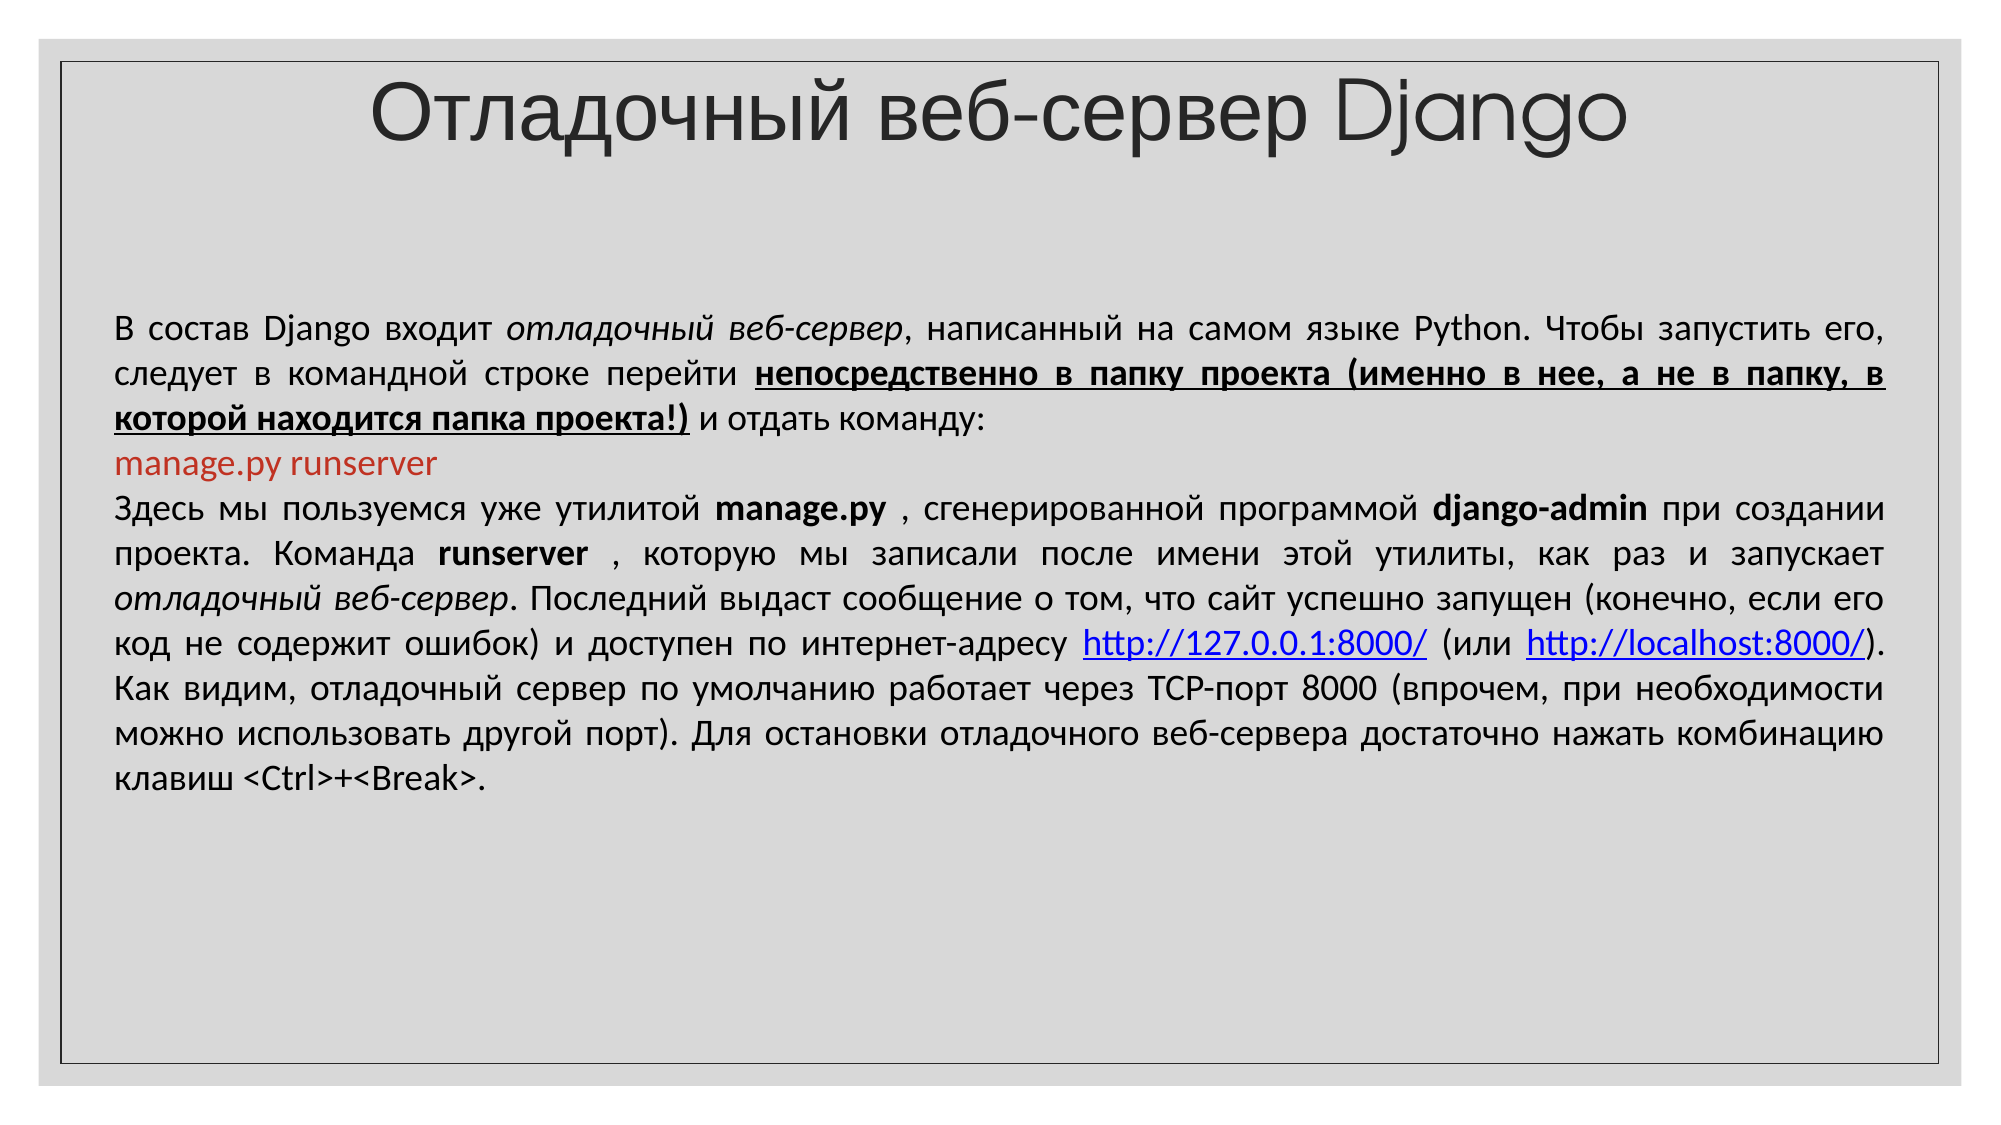

Отладочный веб-сервер Django
В состав Django входит отладочный веб-сервер, написанный на самом языке Python. Чтобы запустить его, следует в командной строке перейти непосредственно в папку проекта (именно в нее, а не в папку, в которой находится папка проекта!) и отдать команду:
manage.py runserver
Здесь мы пользуемся уже утилитой manage.py , сгенерированной программой django-admin при создании проекта. Команда runserver , которую мы записали после имени этой утилиты, как раз и запускает отладочный веб-сервер. Последний выдаст сообщение о том, что сайт успешно запущен (конечно, если его код не содержит ошибок) и доступен по интернет-адресу http://127.0.0.1:8000/ (или http://localhost:8000/). Как видим, отладочный сервер по умолчанию работает через TCP-порт 8000 (впрочем, при необходимости можно использовать другой порт). Для остановки отладочного веб-сервера достаточно нажать комбинацию клавиш <Ctrl>+<Break>.